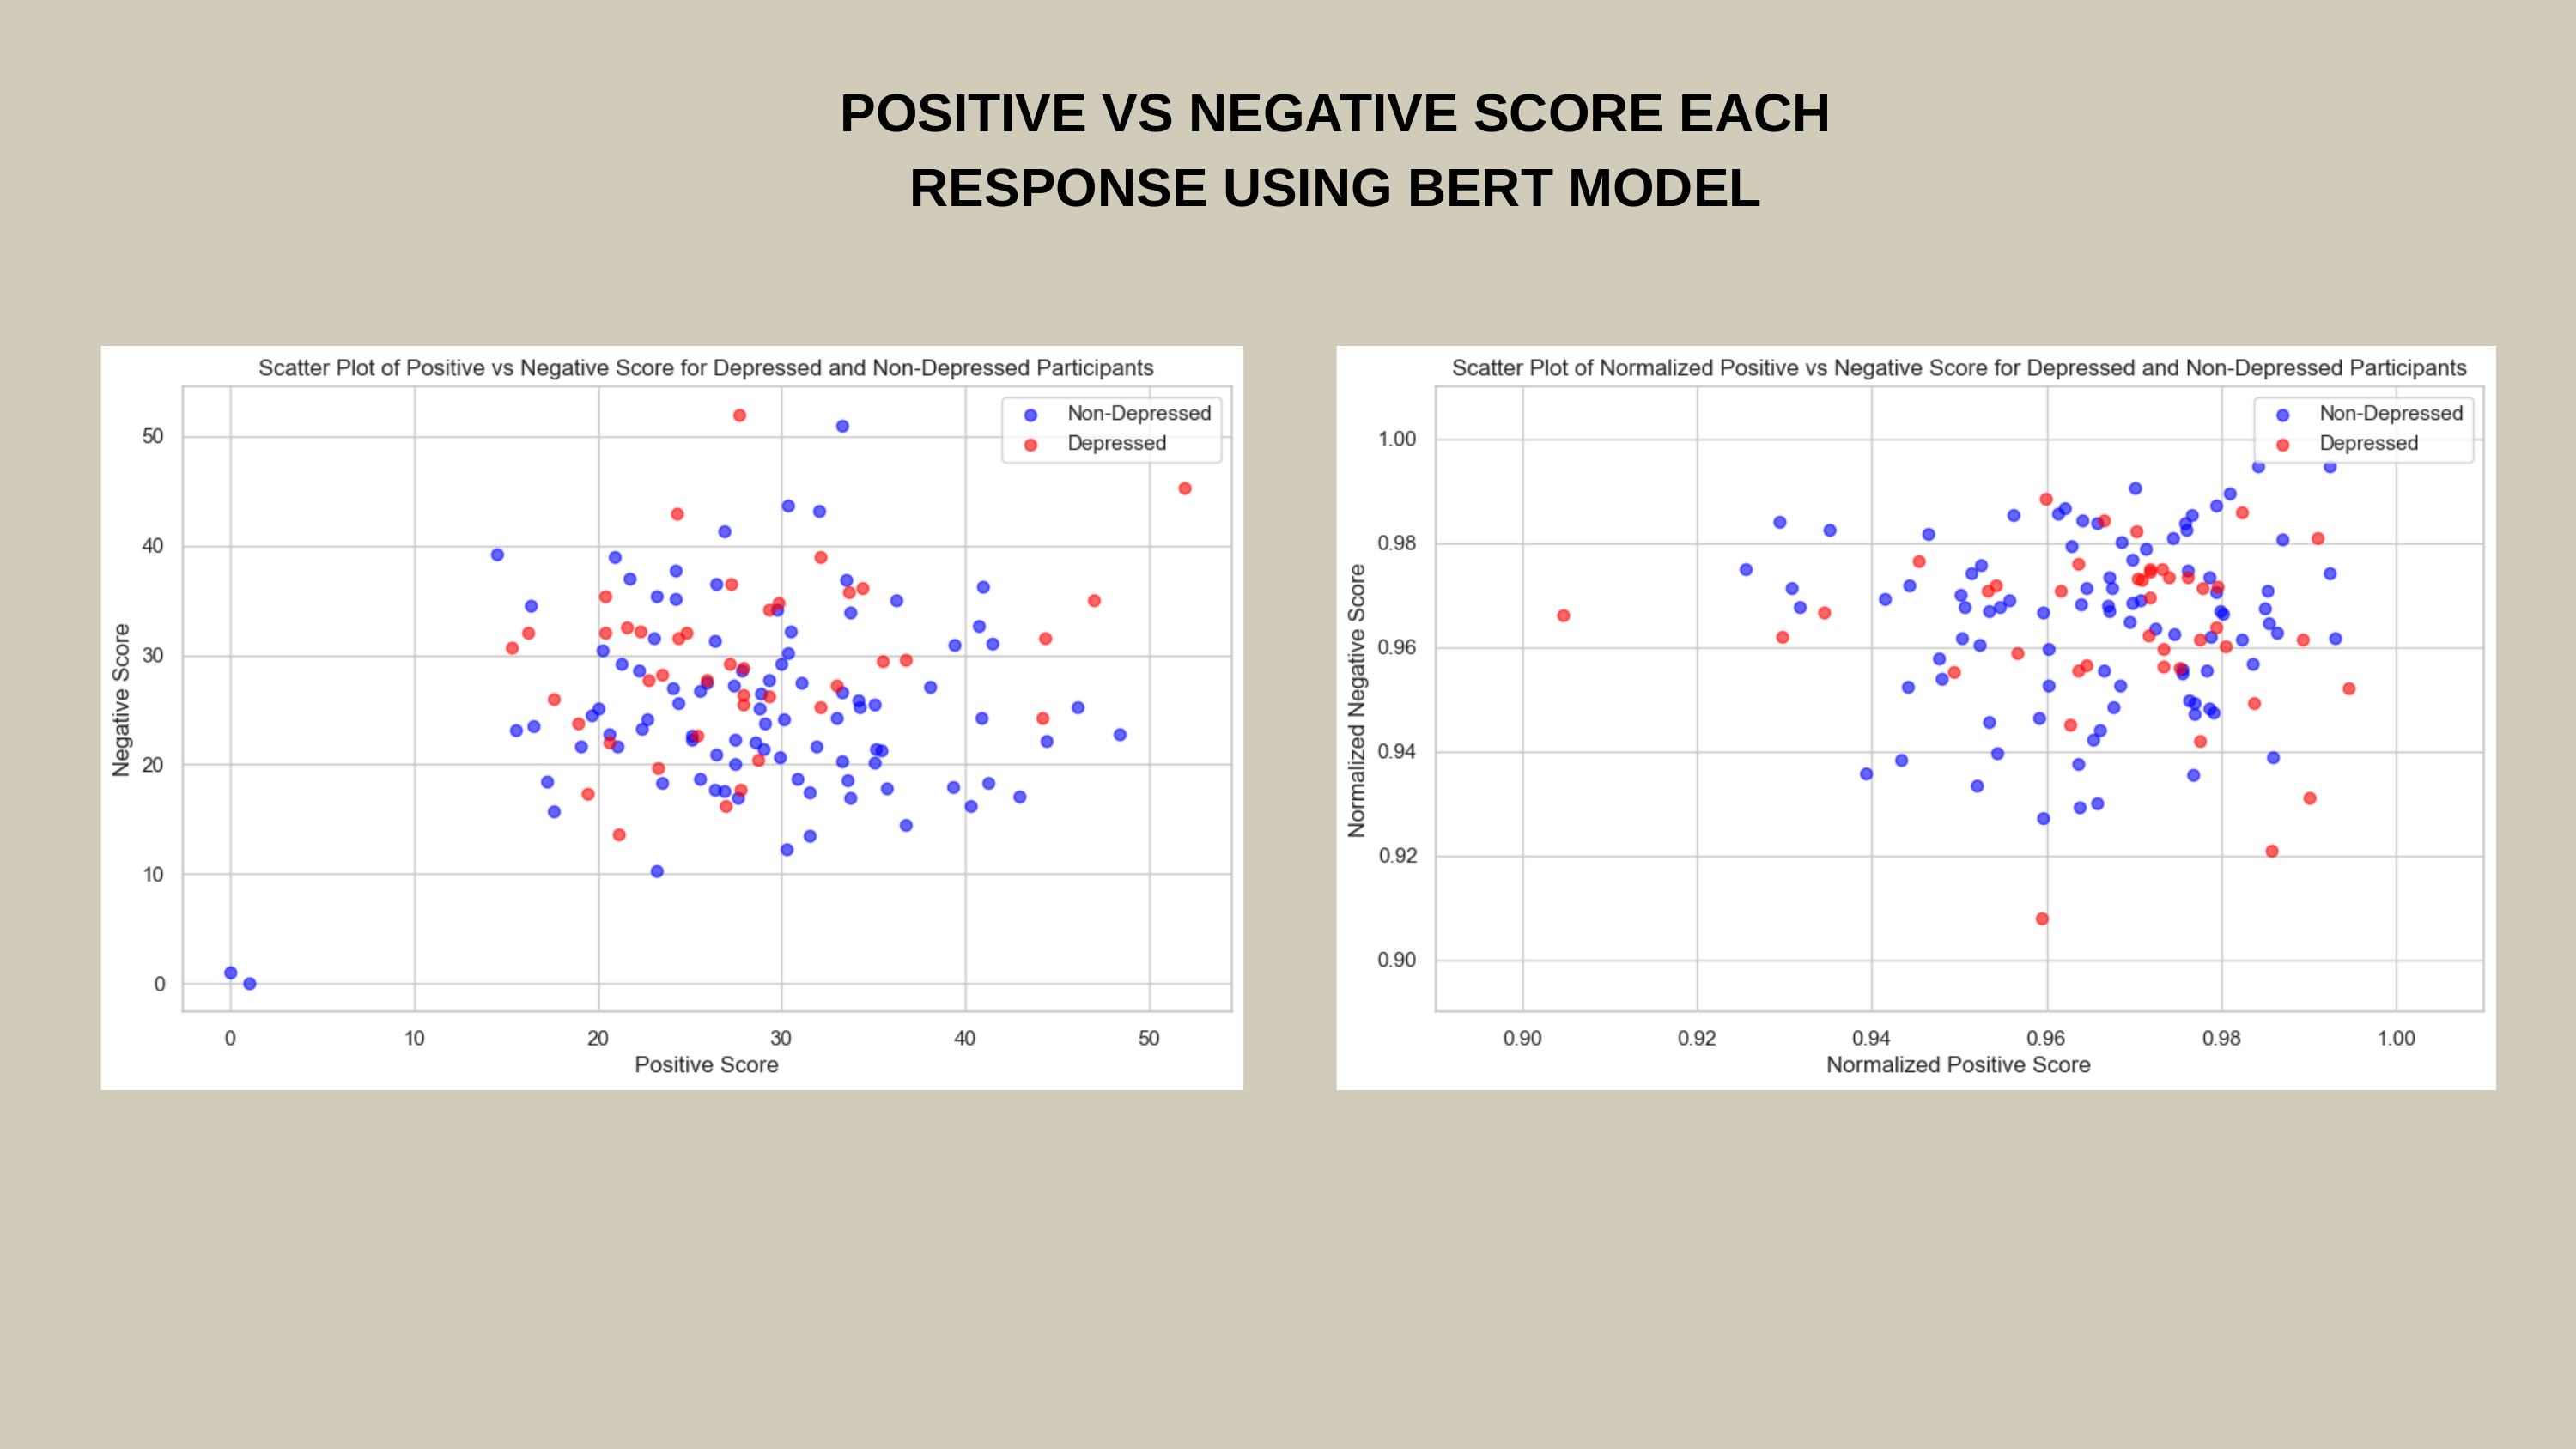

POSITIVE VS NEGATIVE SCORE EACH RESPONSE USING BERT MODEL